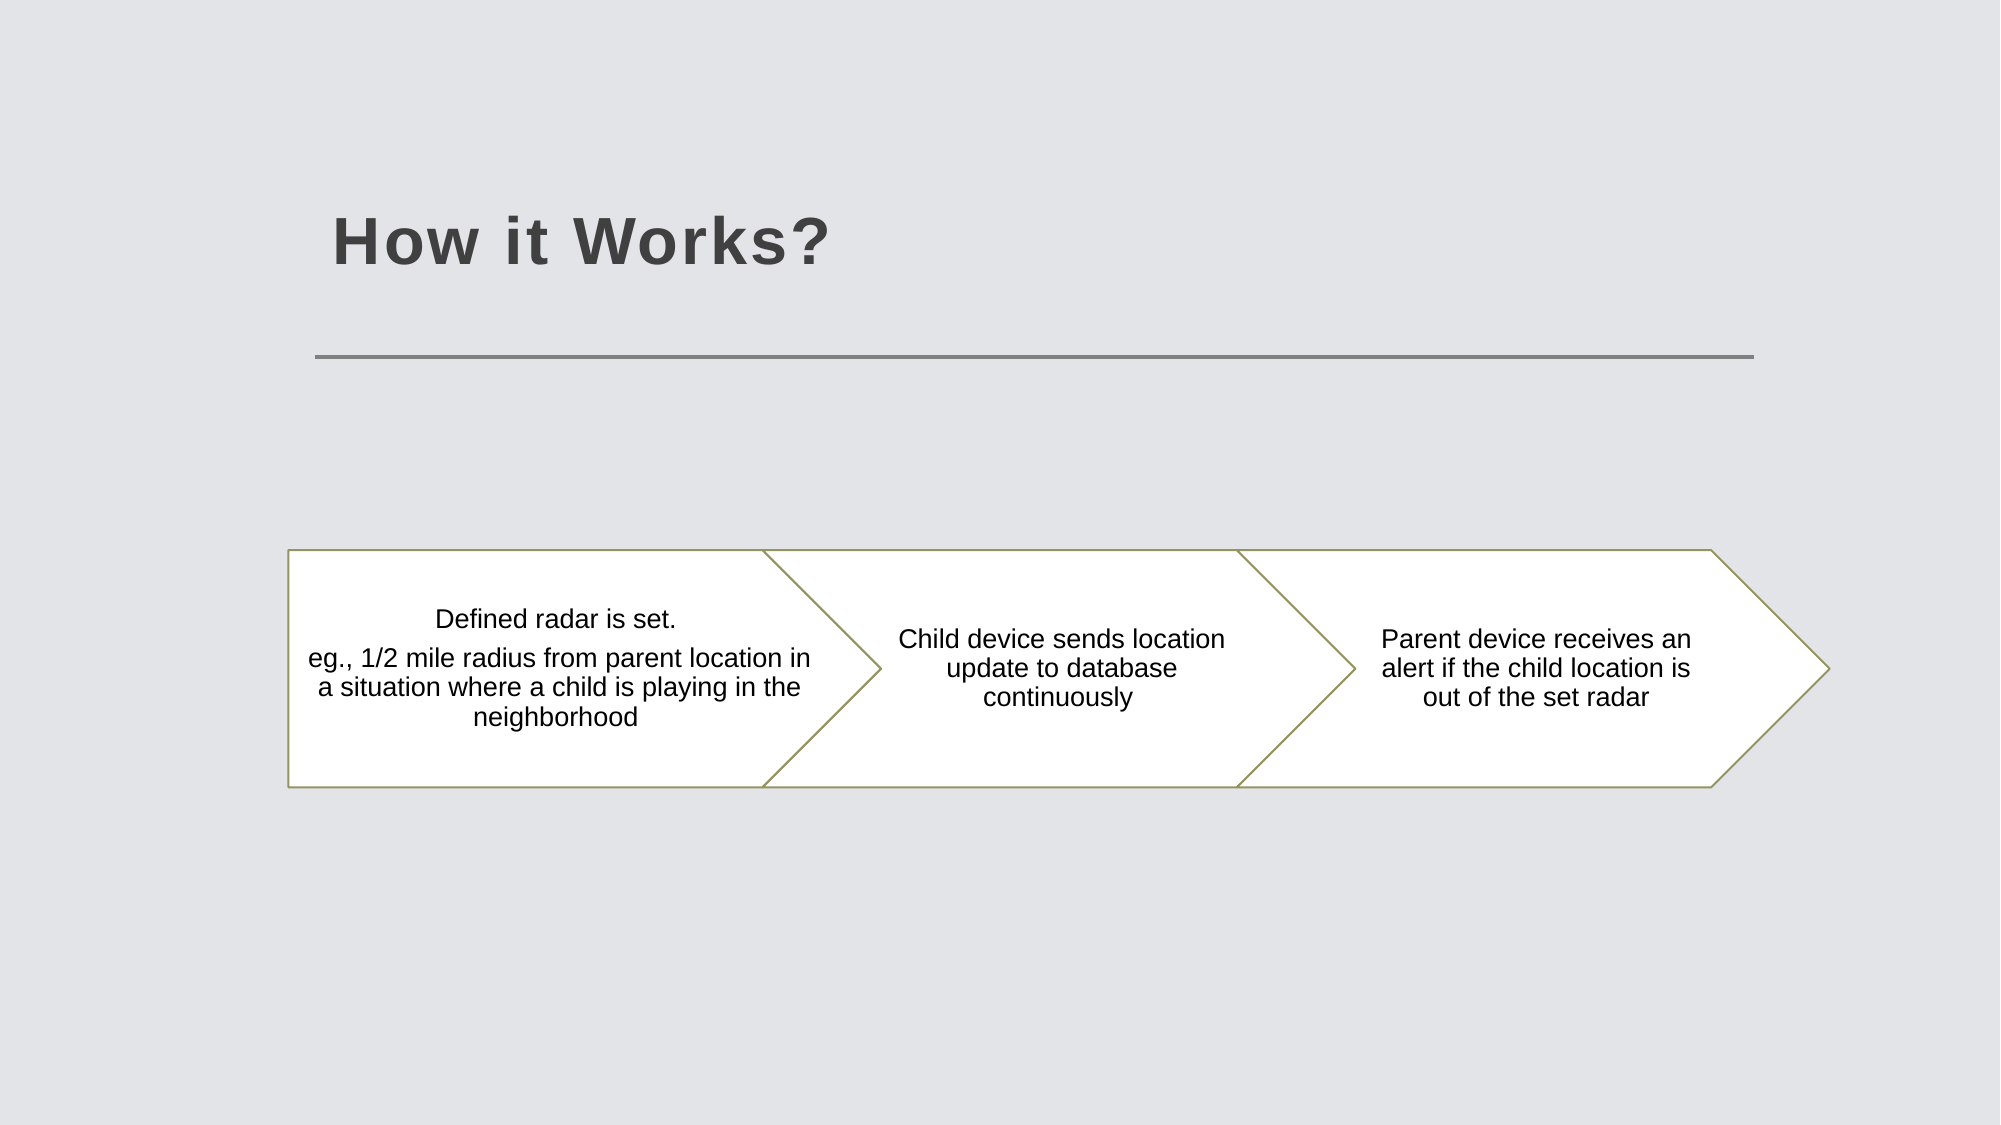

# How it Works?
Defined radar is set.
eg., 1/2 mile radius from parent location in a situation where a child is playing in the neighborhood
Child device sends location update to database continuously
Parent device receives an alert if the child location is out of the set radar